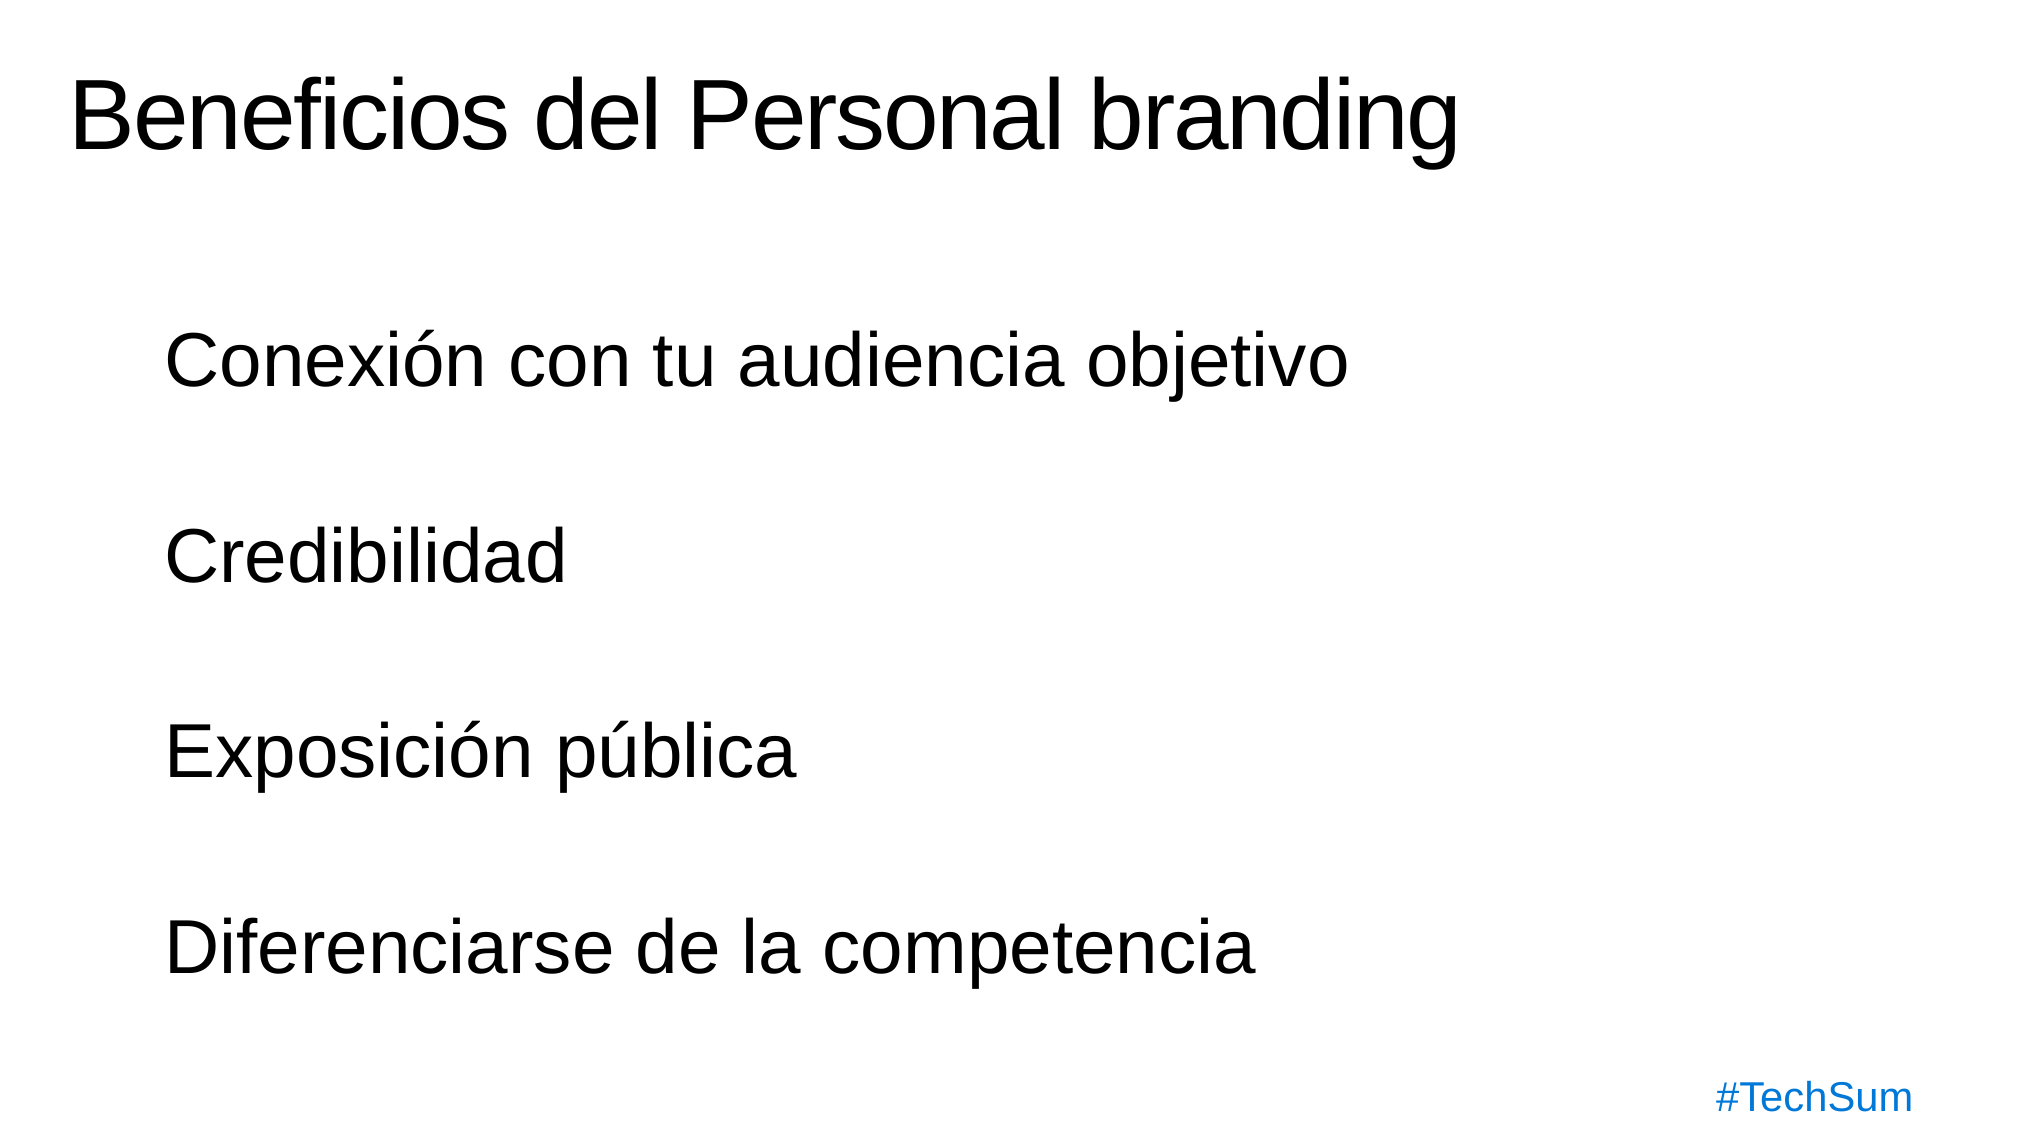

# Beneficios del Personal branding
Conexión con tu audiencia objetivo

Credibilidad

Exposición pública

Diferenciarse de la competencia